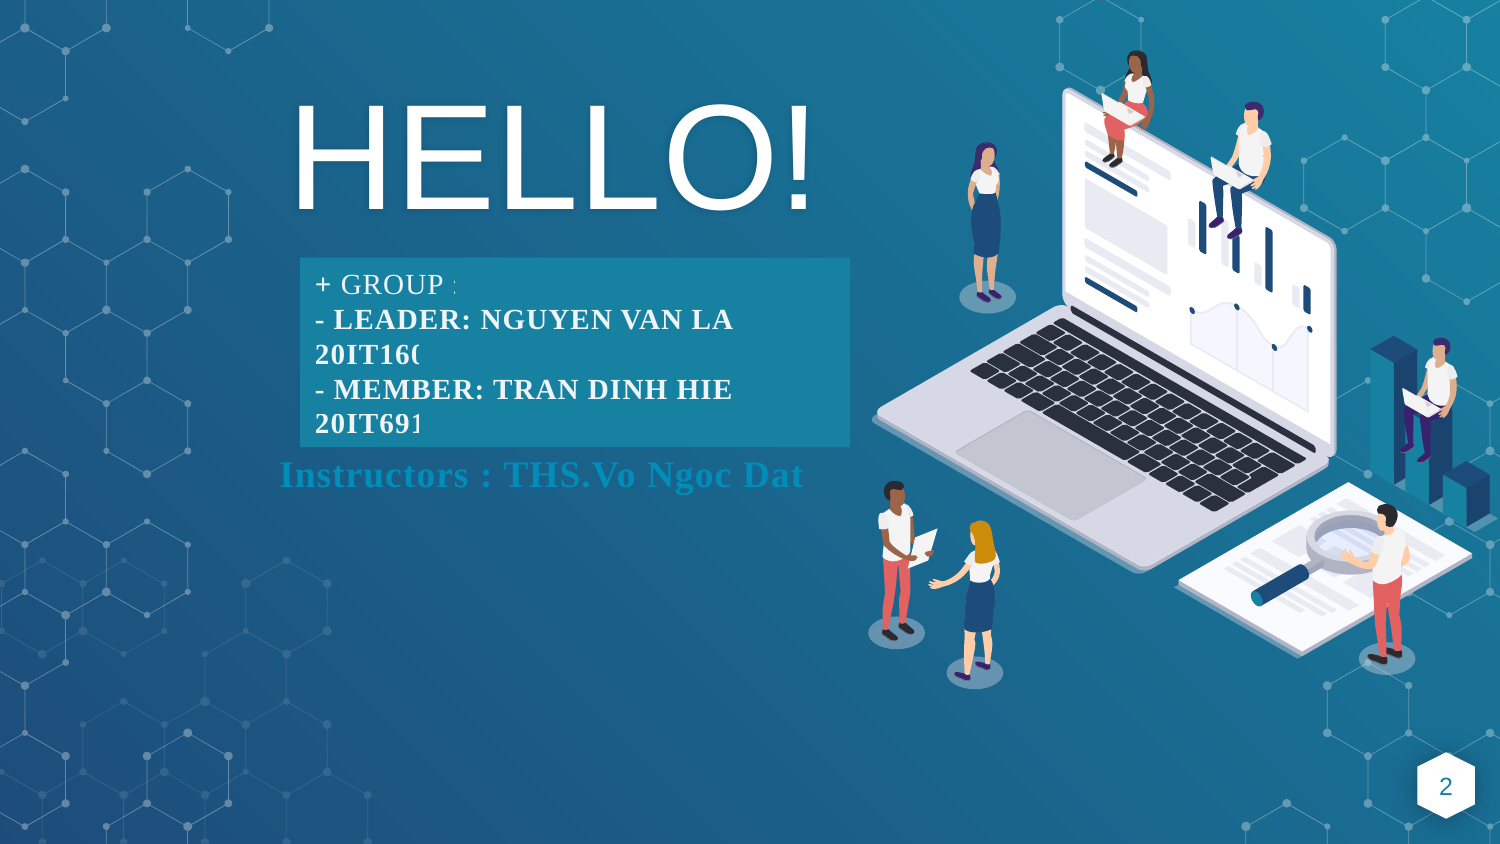

HELLO!
+ GROUP :
- LEADER: NGUYEN VAN LAN 20IT160
- MEMBER: TRAN DINH HIEU 20IT691
Instructors : THS.Vo Ngoc Dat

2